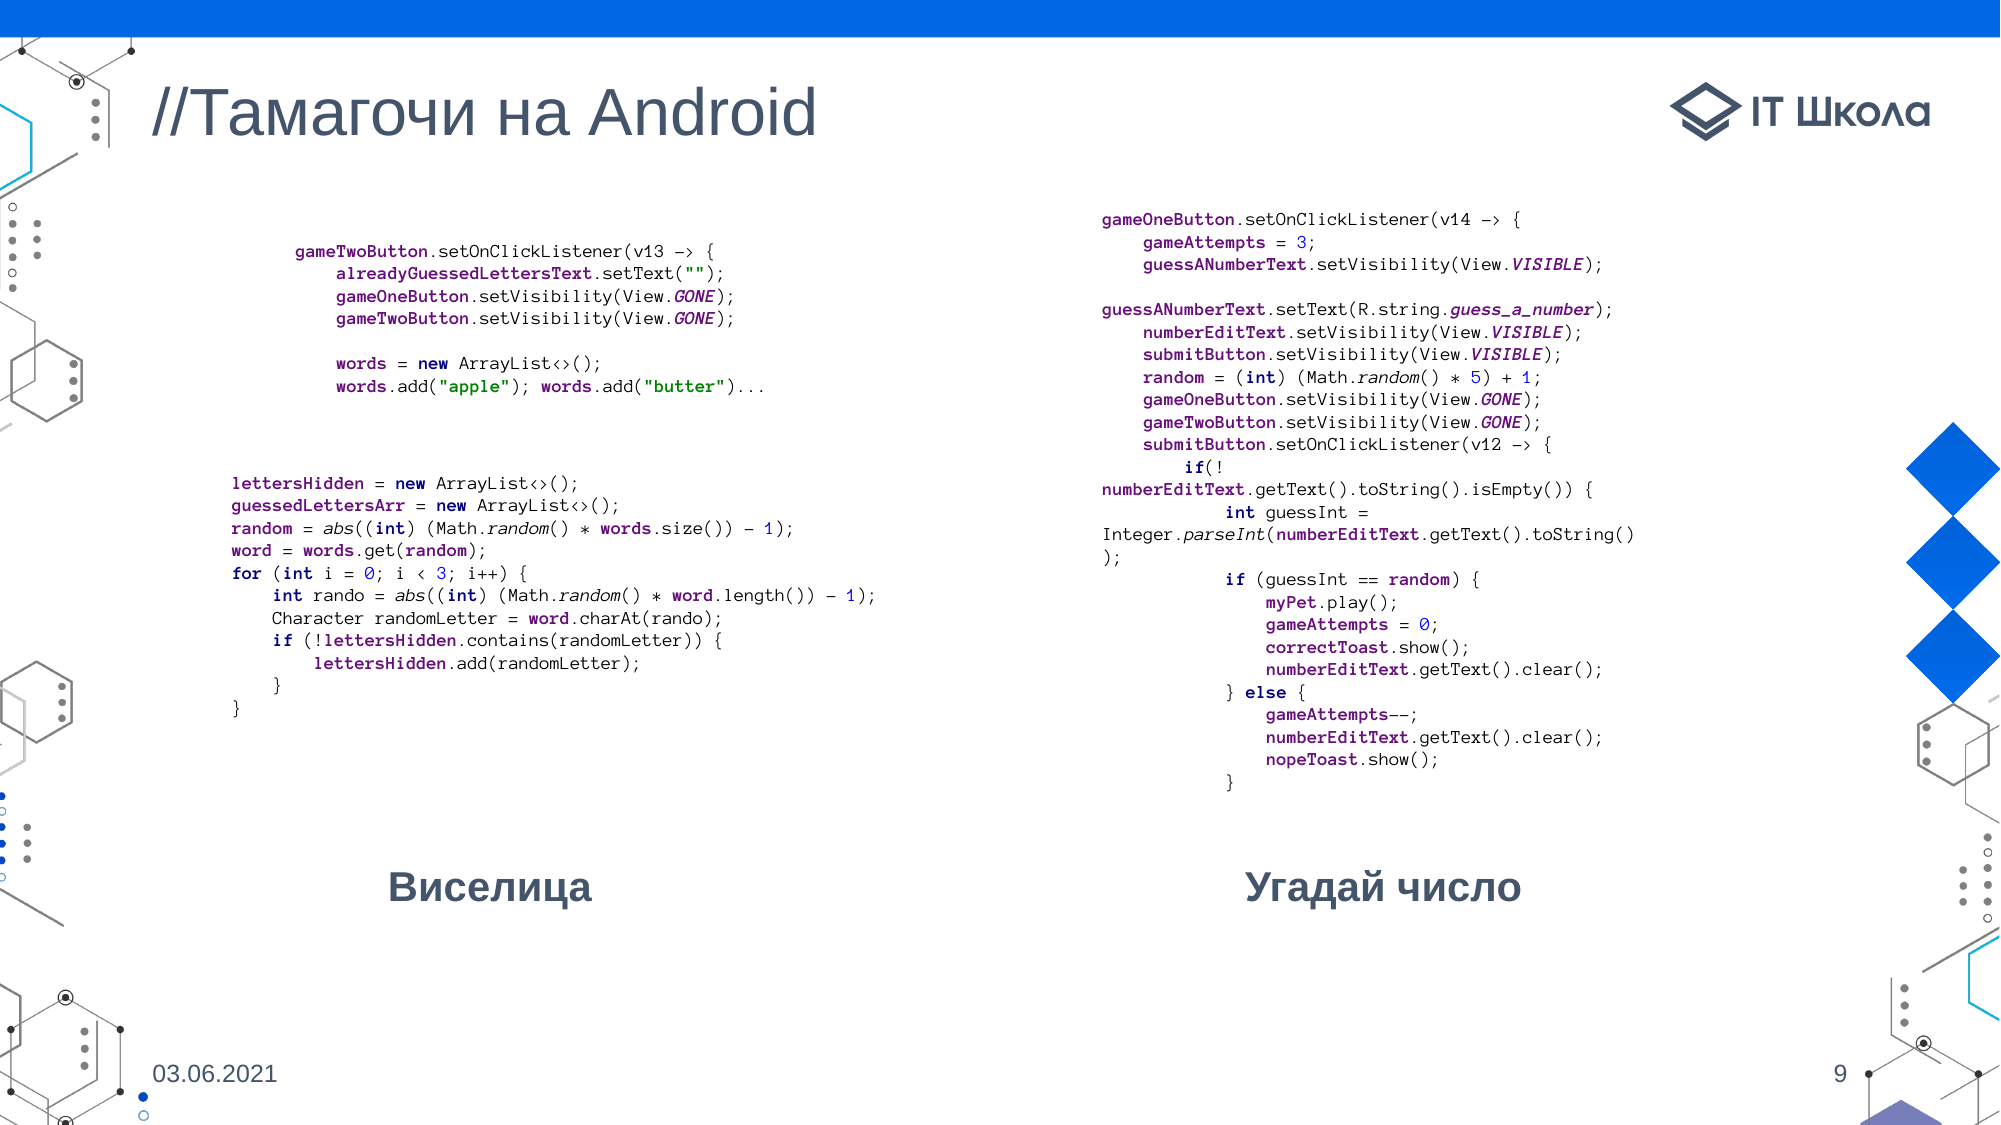

# //Тамагочи на Android
gameOneButton.setOnClickListener(v14 -> {
    gameAttempts = 3;
    guessANumberText.setVisibility(View.VISIBLE);
    guessANumberText.setText(R.string.guess_a_number);
    numberEditText.setVisibility(View.VISIBLE);
    submitButton.setVisibility(View.VISIBLE);
    random = (int) (Math.random() * 5) + 1;
    gameOneButton.setVisibility(View.GONE);
    gameTwoButton.setVisibility(View.GONE);
    submitButton.setOnClickListener(v12 -> {
        if(!numberEditText.getText().toString().isEmpty()) {
            int guessInt = Integer.parseInt(numberEditText.getText().toString());
            if (guessInt == random) {
                myPet.play();
                gameAttempts = 0;
                correctToast.show();
                numberEditText.getText().clear();
            } else {
                gameAttempts--;
                numberEditText.getText().clear();
                nopeToast.show();
            }
gameTwoButton.setOnClickListener(v13 -> {
    alreadyGuessedLettersText.setText("");
    gameOneButton.setVisibility(View.GONE);
    gameTwoButton.setVisibility(View.GONE);
    words = new ArrayList<>();
    words.add("apple"); words.add("butter")...
}
lettersHidden = new ArrayList<>();
guessedLettersArr = new ArrayList<>();
random = abs((int) (Math.random() * words.size()) - 1);
word = words.get(random);
for (int i = 0; i < 3; i++) {
    int rando = abs((int) (Math.random() * word.length()) - 1);
    Character randomLetter = word.charAt(rando);
    if (!lettersHidden.contains(randomLetter)) {
        lettersHidden.add(randomLetter);
    }
}
Угадай Число
Виселица
Угадай число
03.06.2021
9